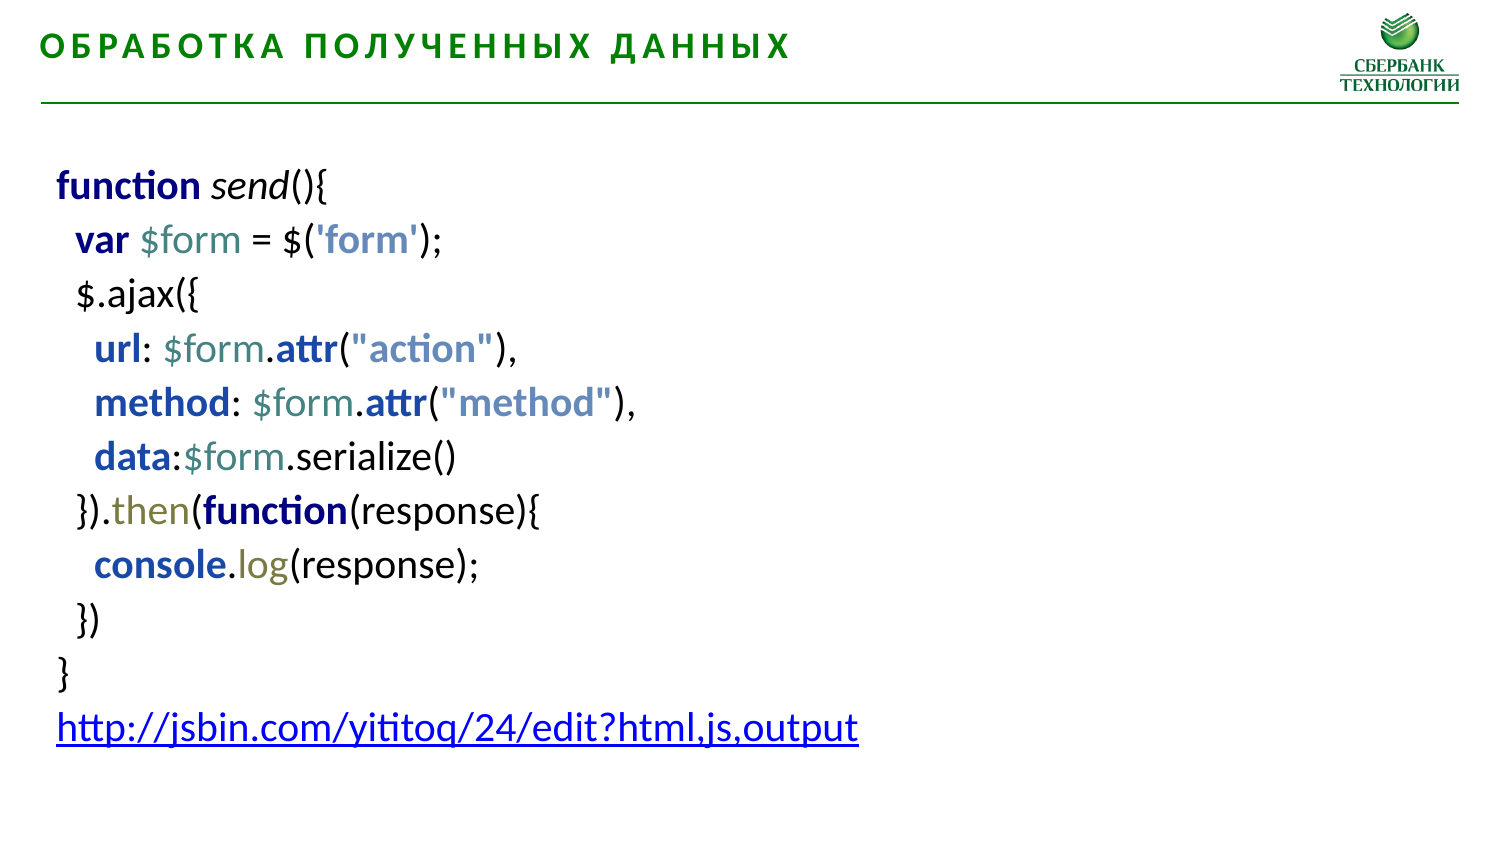

Обработка полученных данных
function send(){
  var $form = $('form');
  $.ajax({
    url: $form.attr("action"),
    method: $form.attr("method"),
    data:$form.serialize()
  }).then(function(response){
    console.log(response);
  })
}
http://jsbin.com/yititoq/24/edit?html,js,output